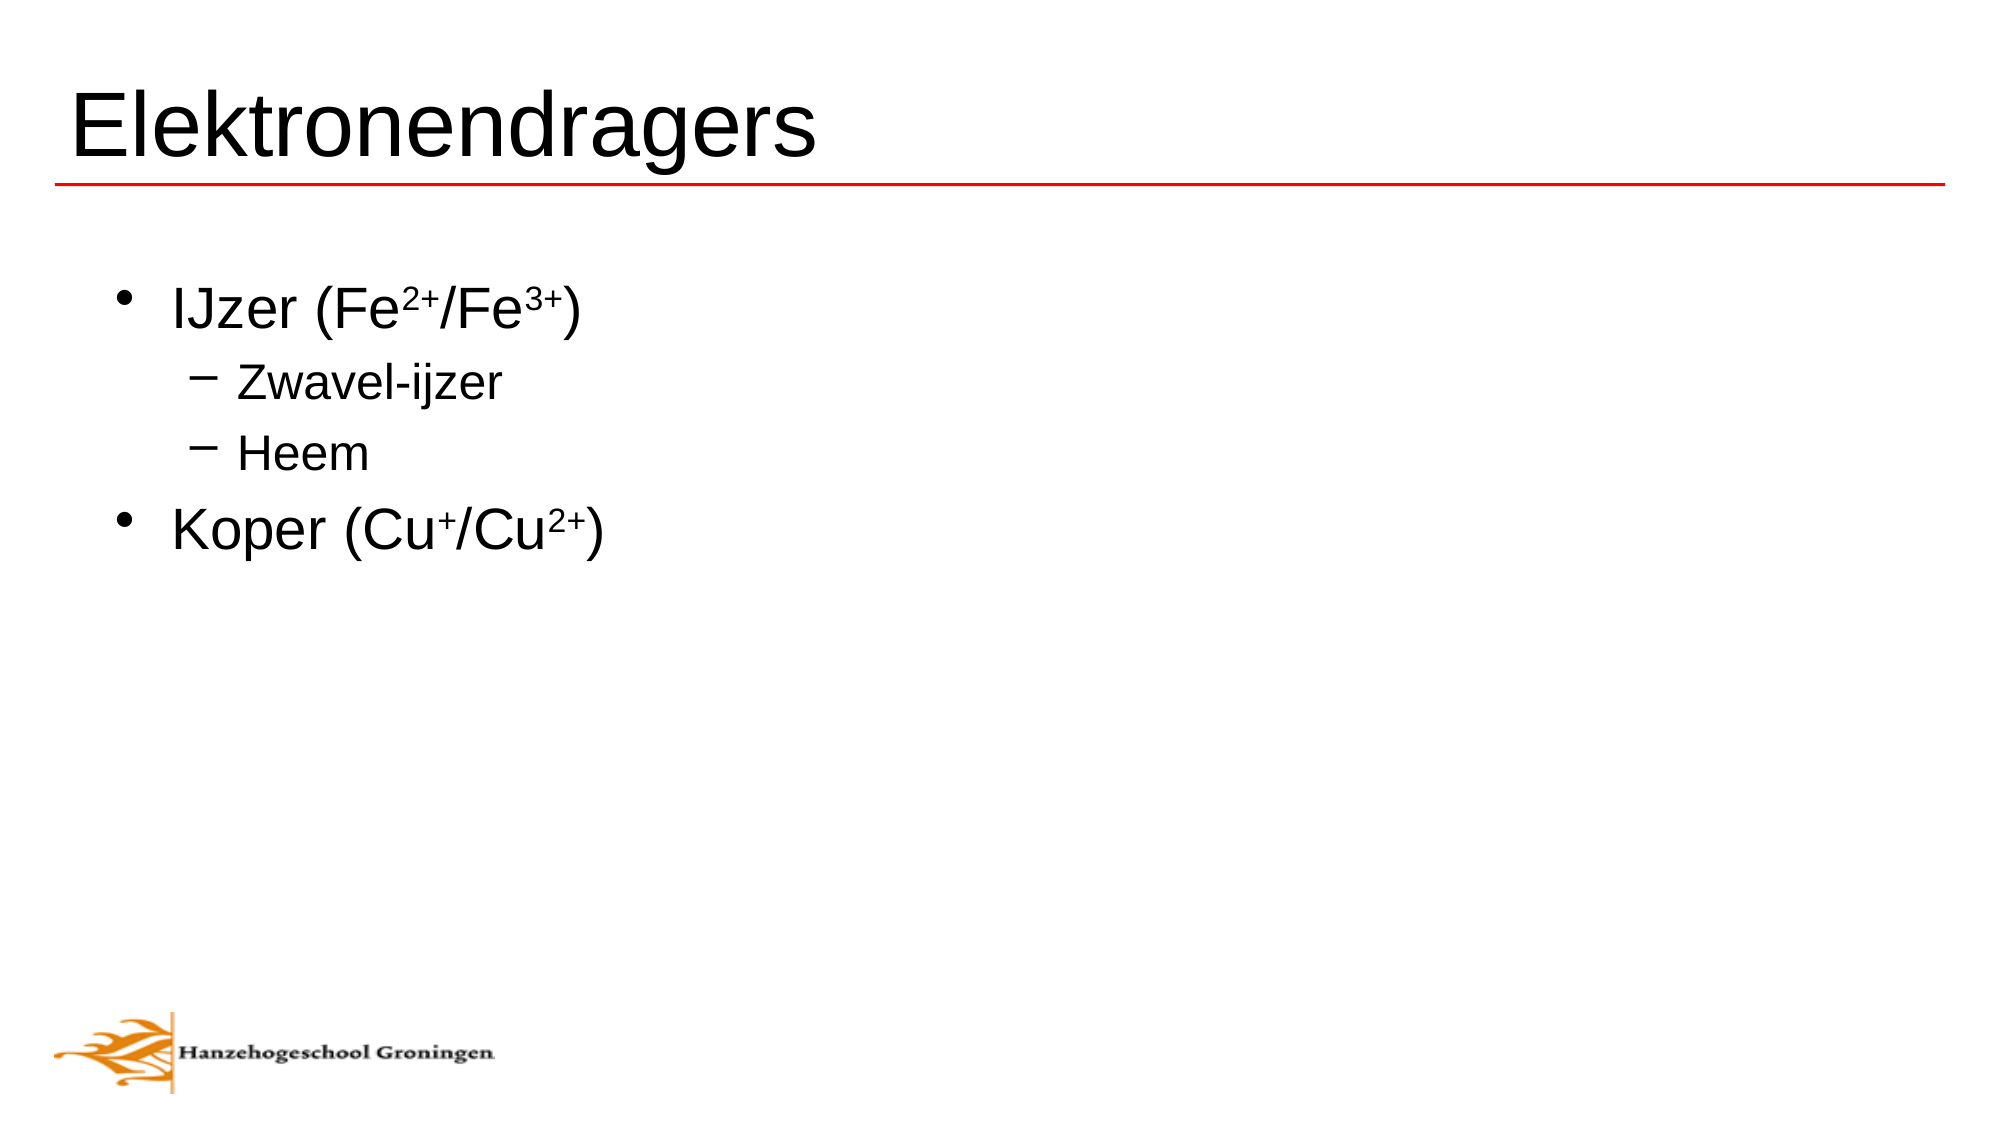

# Elektronendragers
IJzer (Fe2+/Fe3+)
Zwavel-ijzer
Heem
Koper (Cu+/Cu2+)